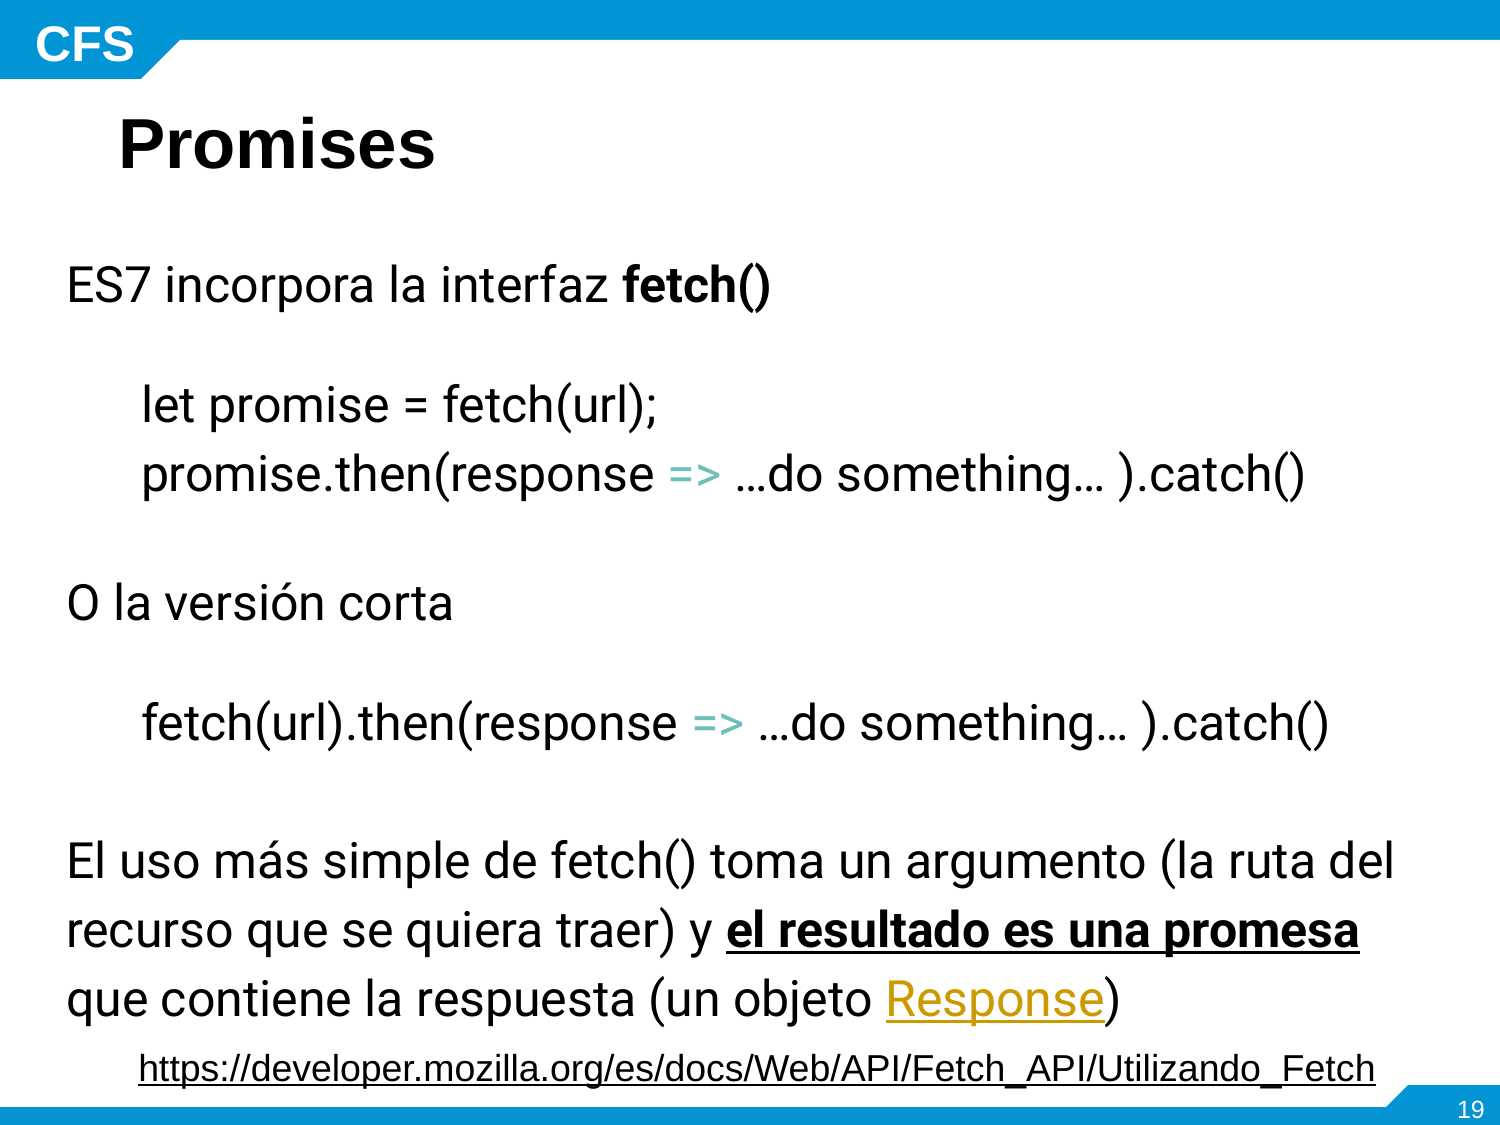

# Promises
ES7 incorpora la interfaz fetch()

let promise = fetch(url);
promise.then(response => …do something… ).catch()

O la versión corta

fetch(url).then(response => …do something… ).catch()

El uso más simple de fetch() toma un argumento (la ruta del recurso que se quiera traer) y el resultado es una promesa que contiene la respuesta (un objeto Response)

https://developer.mozilla.org/es/docs/Web/API/Fetch_API/Utilizando_Fetch
19
https://developer.mozilla.org/en-US/docs/Web/JavaScript/Reference/Global_Objects/Promise